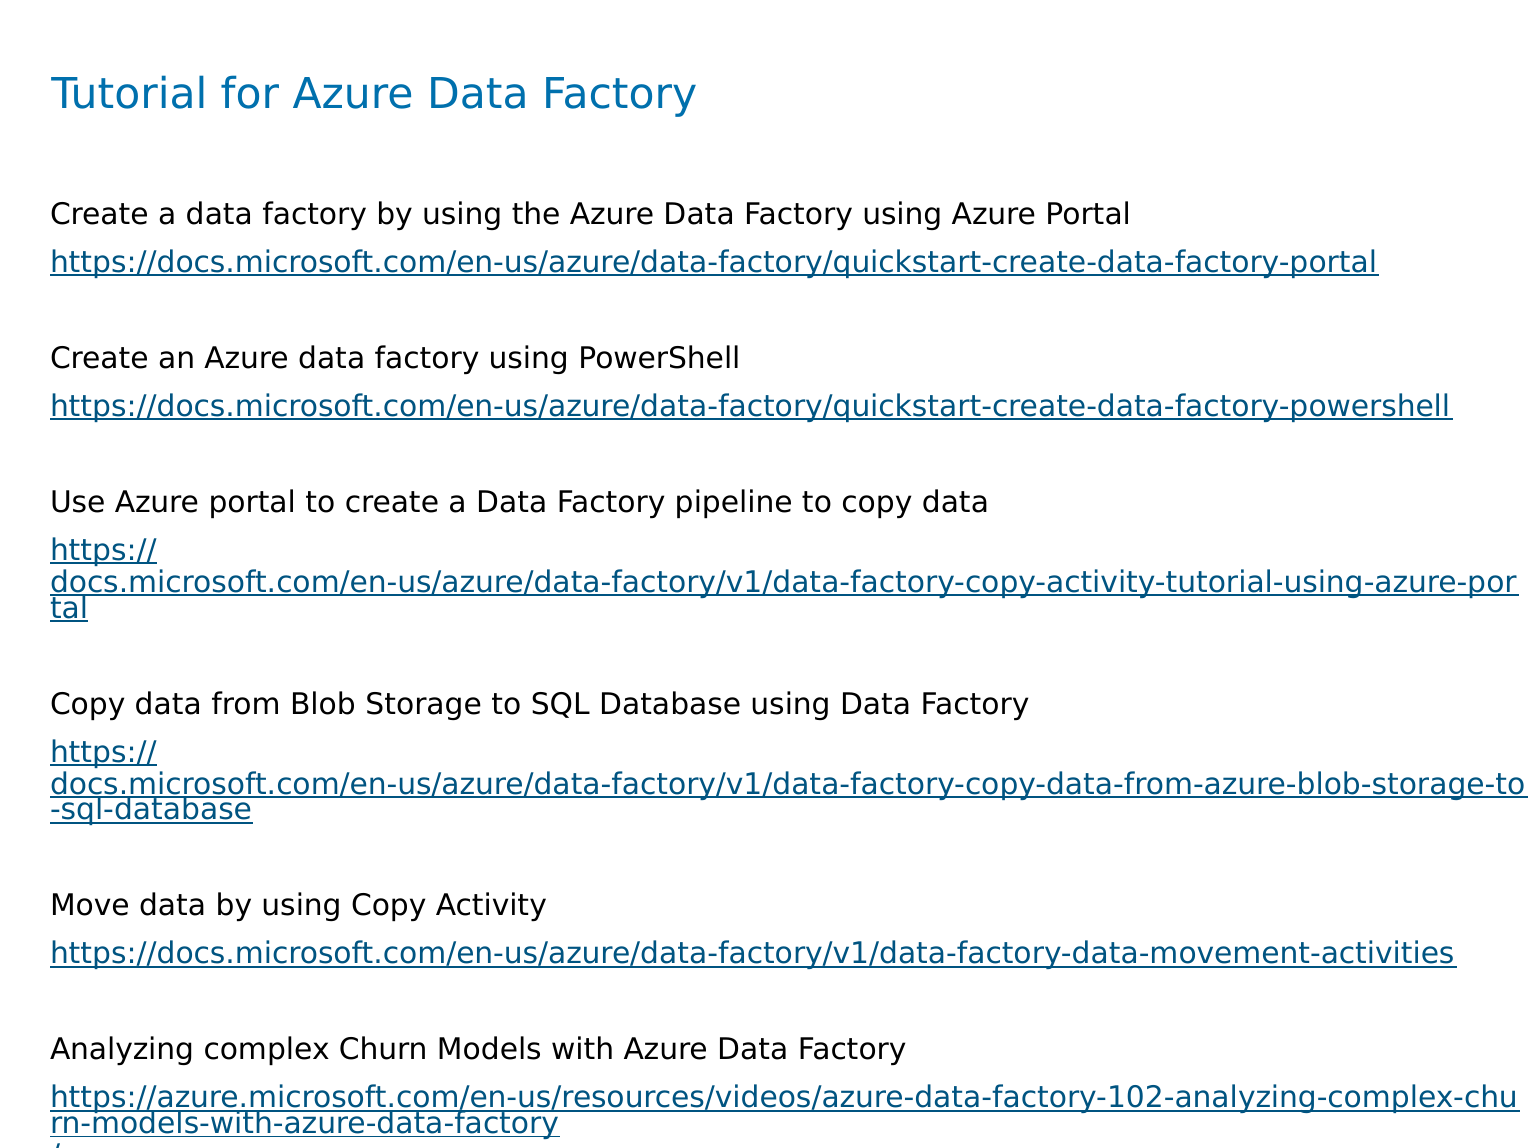

# Tutorial for Azure Data Factory
Create a data factory by using the Azure Data Factory using Azure Portal
https://docs.microsoft.com/en-us/azure/data-factory/quickstart-create-data-factory-portal

Create an Azure data factory using PowerShell
https://docs.microsoft.com/en-us/azure/data-factory/quickstart-create-data-factory-powershell

Use Azure portal to create a Data Factory pipeline to copy data
https://docs.microsoft.com/en-us/azure/data-factory/v1/data-factory-copy-activity-tutorial-using-azure-portal

Copy data from Blob Storage to SQL Database using Data Factory
https://docs.microsoft.com/en-us/azure/data-factory/v1/data-factory-copy-data-from-azure-blob-storage-to-sql-database

Move data by using Copy Activity
https://docs.microsoft.com/en-us/azure/data-factory/v1/data-factory-data-movement-activities

Analyzing complex Churn Models with Azure Data Factory
https://azure.microsoft.com/en-us/resources/videos/azure-data-factory-102-analyzing-complex-churn-models-with-azure-data-factory/